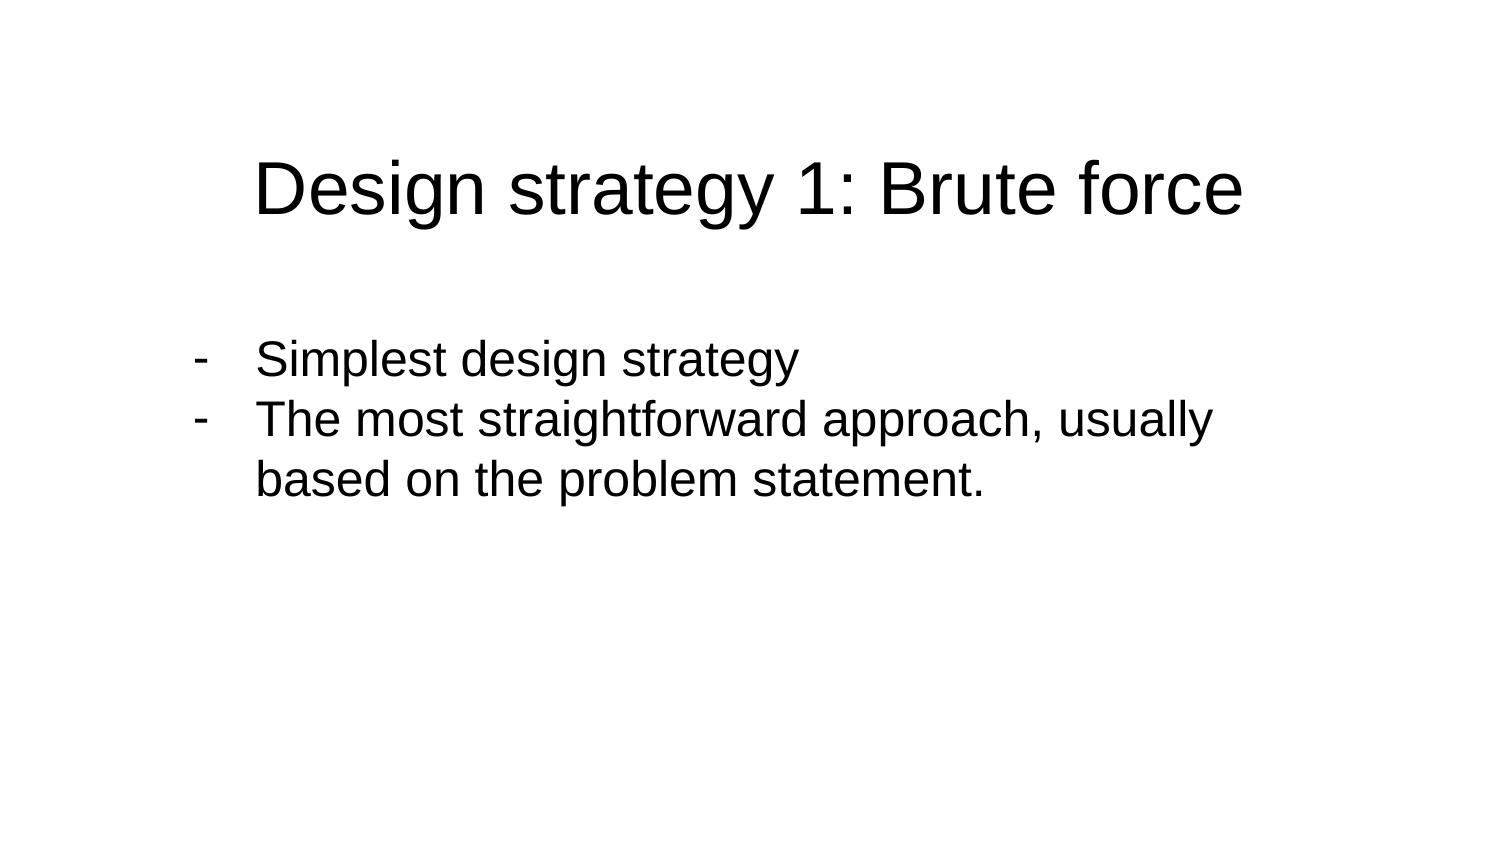

# Design strategy 1: Brute force
Simplest design strategy
The most straightforward approach, usually based on the problem statement.